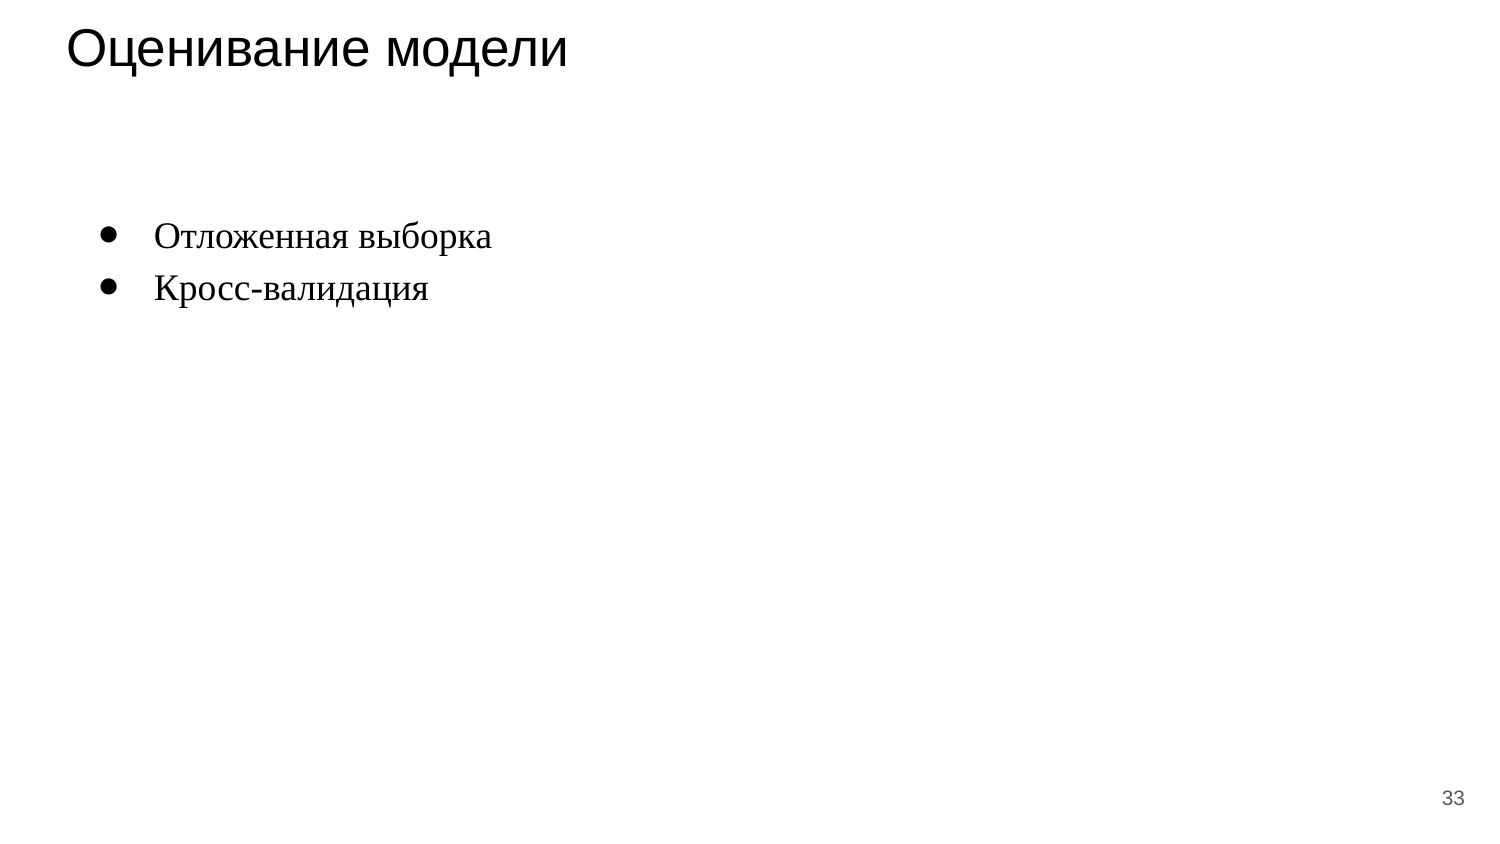

# Оценивание модели
Отложенная выборка
Кросс-валидация
33